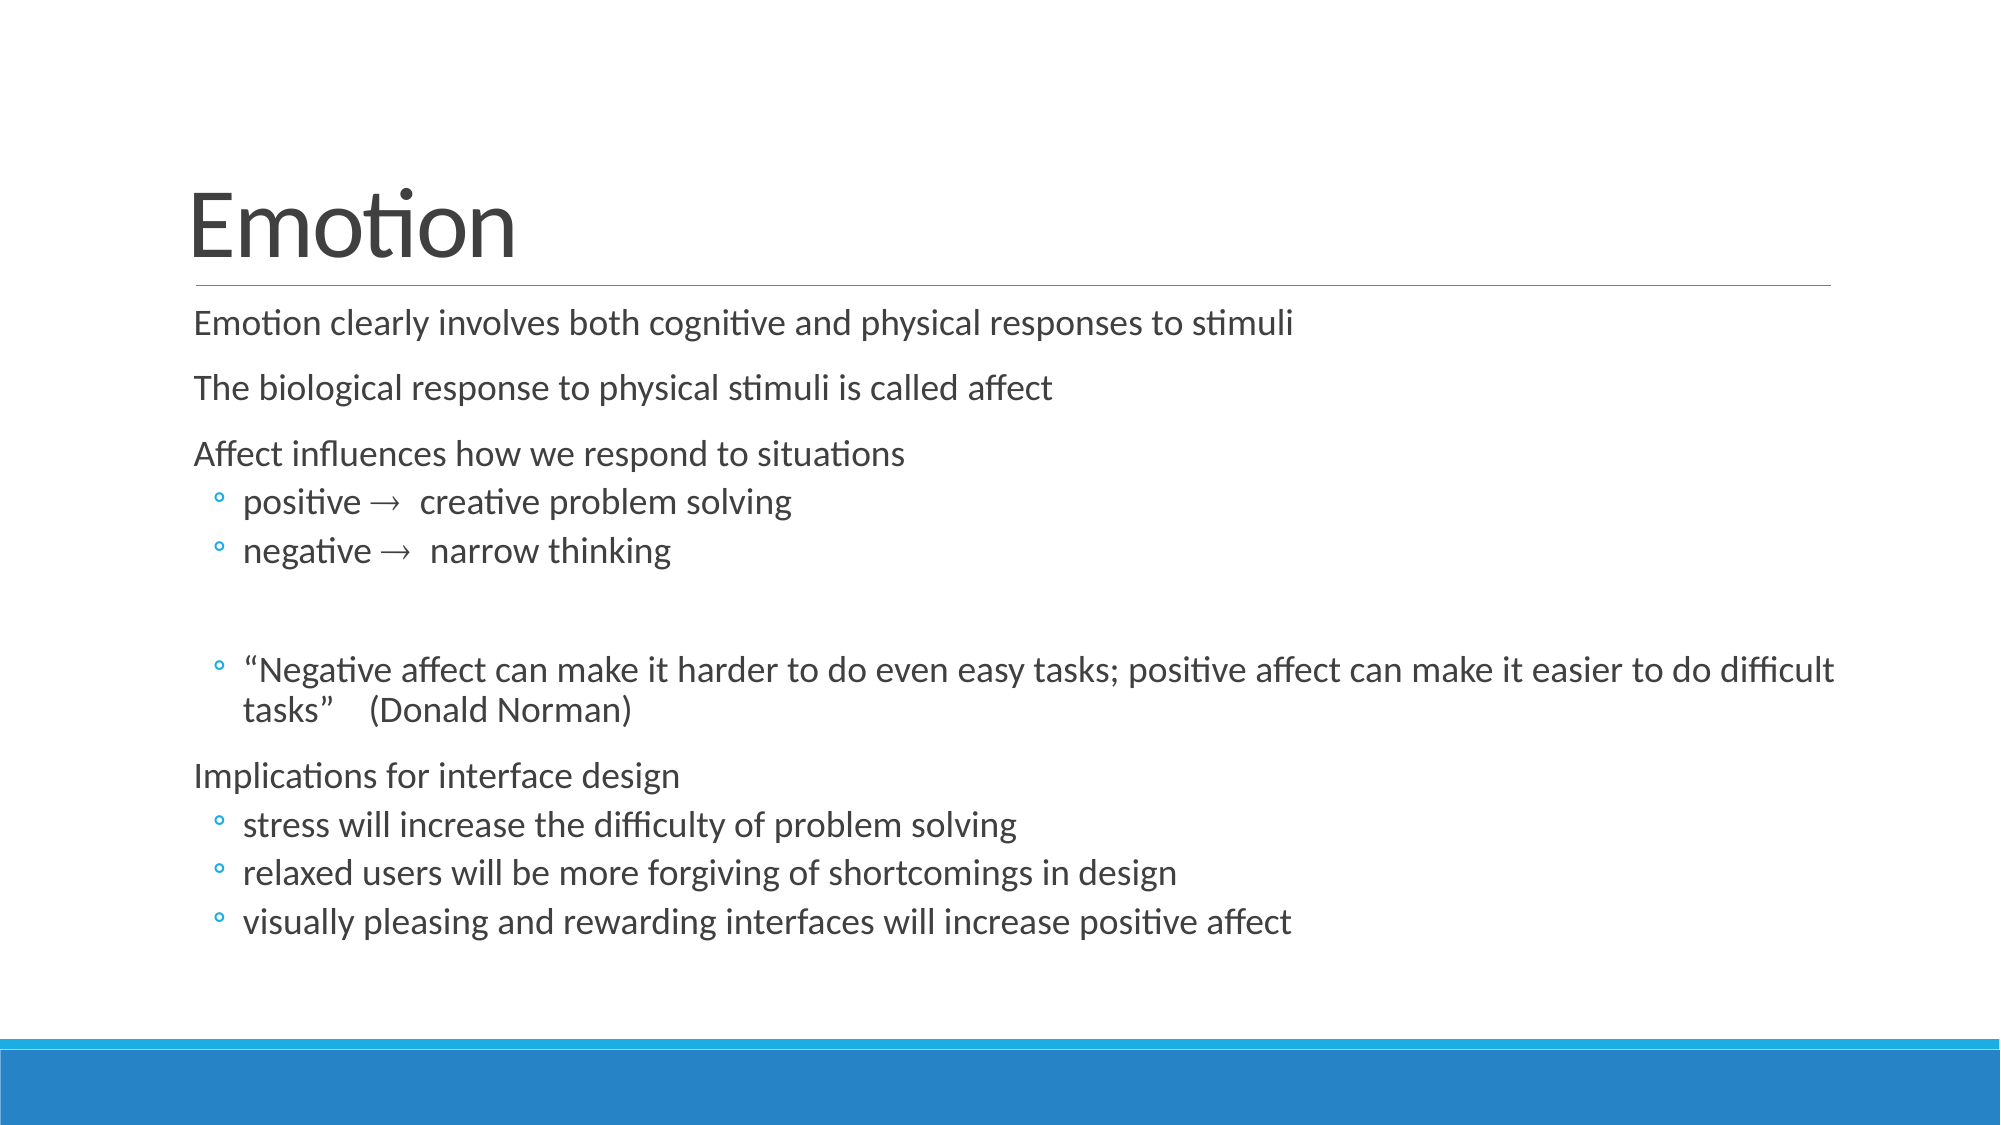

# Emotion
Emotion clearly involves both cognitive and physical responses to stimuli
The biological response to physical stimuli is called affect
Affect influences how we respond to situations
positive → creative problem solving
negative → narrow thinking

“Negative affect can make it harder to do even easy tasks; positive affect can make it easier to do difficult tasks”    (Donald Norman)
Implications for interface design
stress will increase the difficulty of problem solving
relaxed users will be more forgiving of shortcomings in design
visually pleasing and rewarding interfaces will increase positive affect